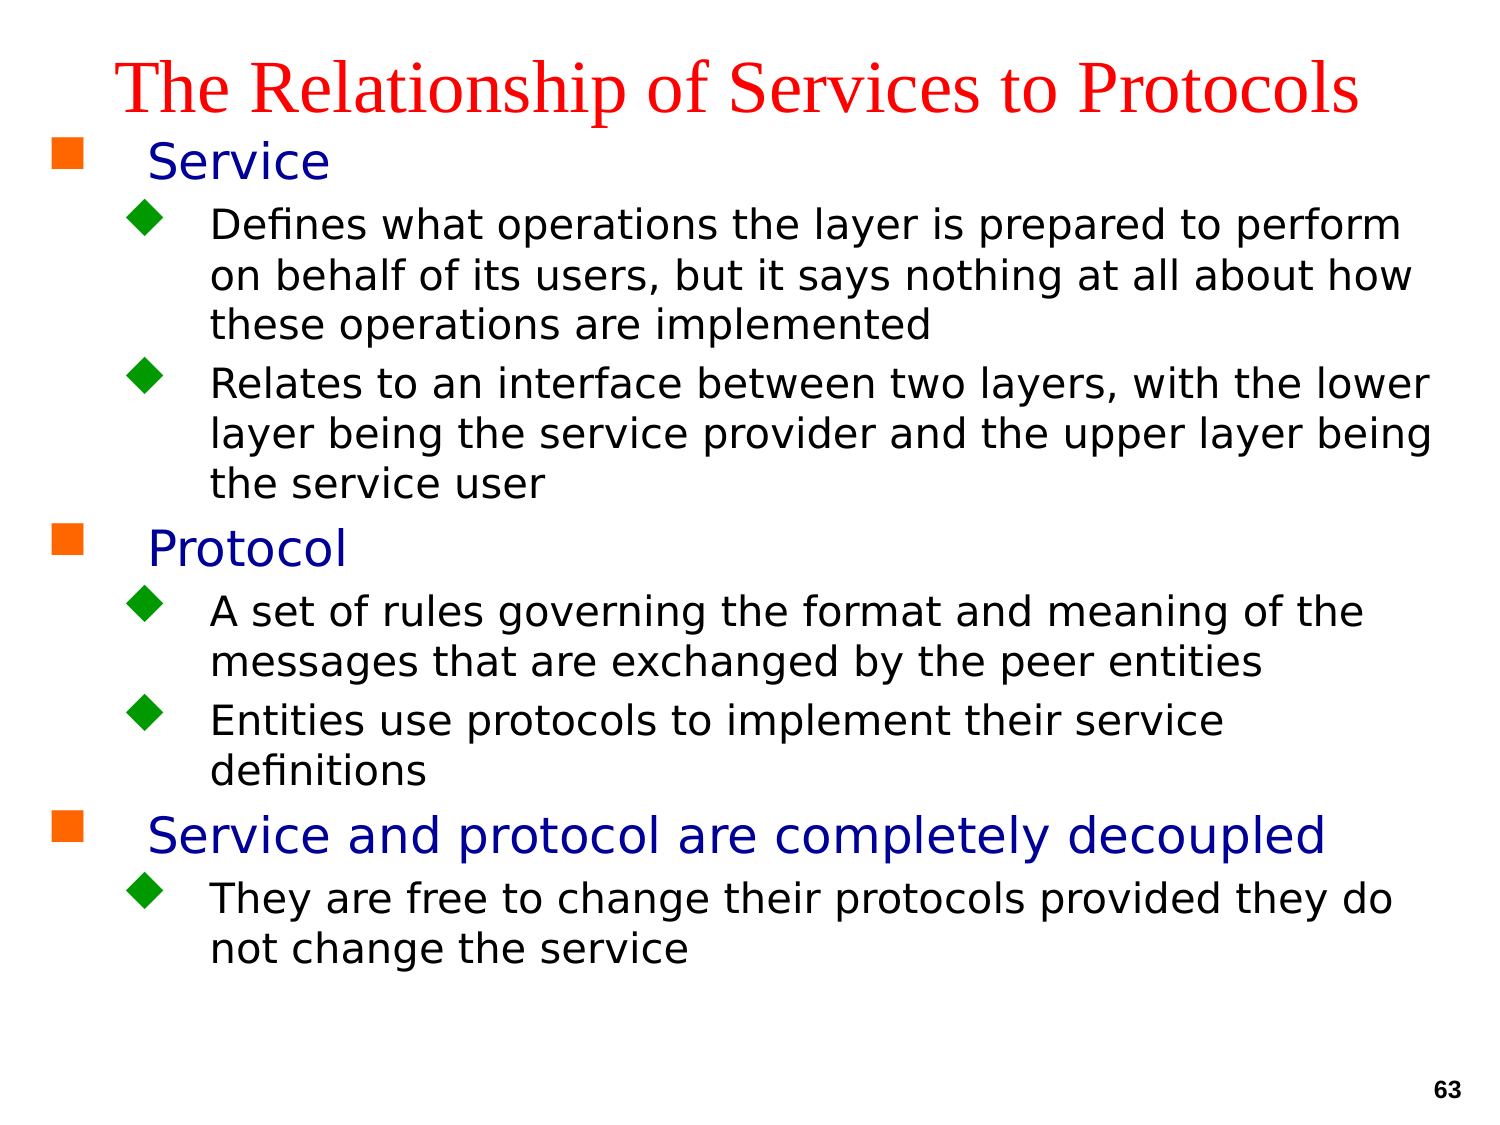

# The Relationship of Services to Protocols
Service
Defines what operations the layer is prepared to perform on behalf of its users, but it says nothing at all about how these operations are implemented
Relates to an interface between two layers, with the lower layer being the service provider and the upper layer being the service user
Protocol
A set of rules governing the format and meaning of the messages that are exchanged by the peer entities
Entities use protocols to implement their service definitions
Service and protocol are completely decoupled
They are free to change their protocols provided they do not change the service